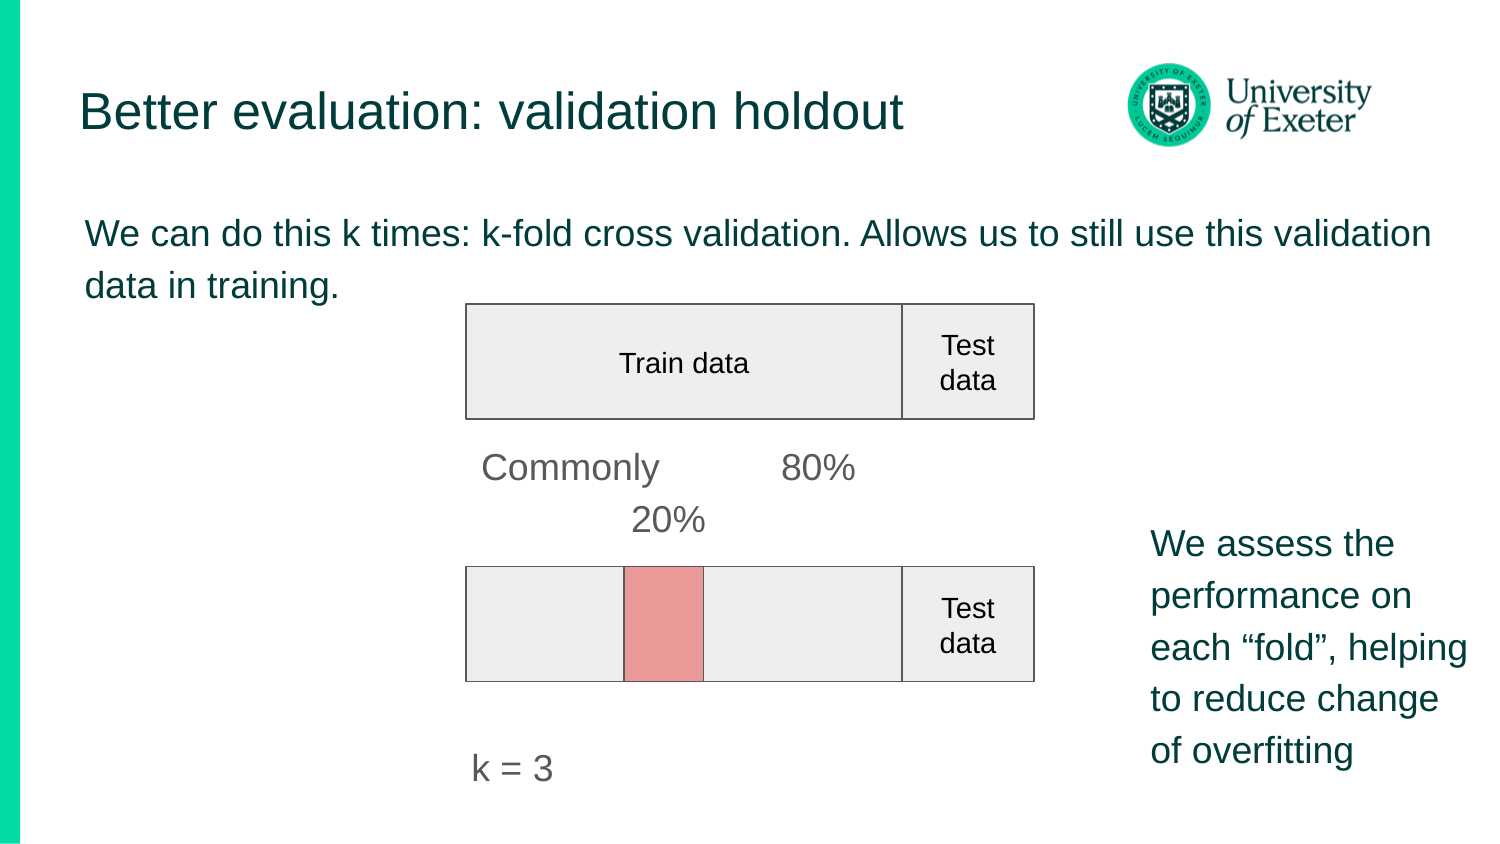

# Better evaluation: validation holdout

We can do this k times: k-fold cross validation. Allows us to still use this validation data in training.

Train data
Test data
Commonly 	80%		20%
We assess the performance on each “fold”, helping to reduce change of overfitting

Test data
k = 3